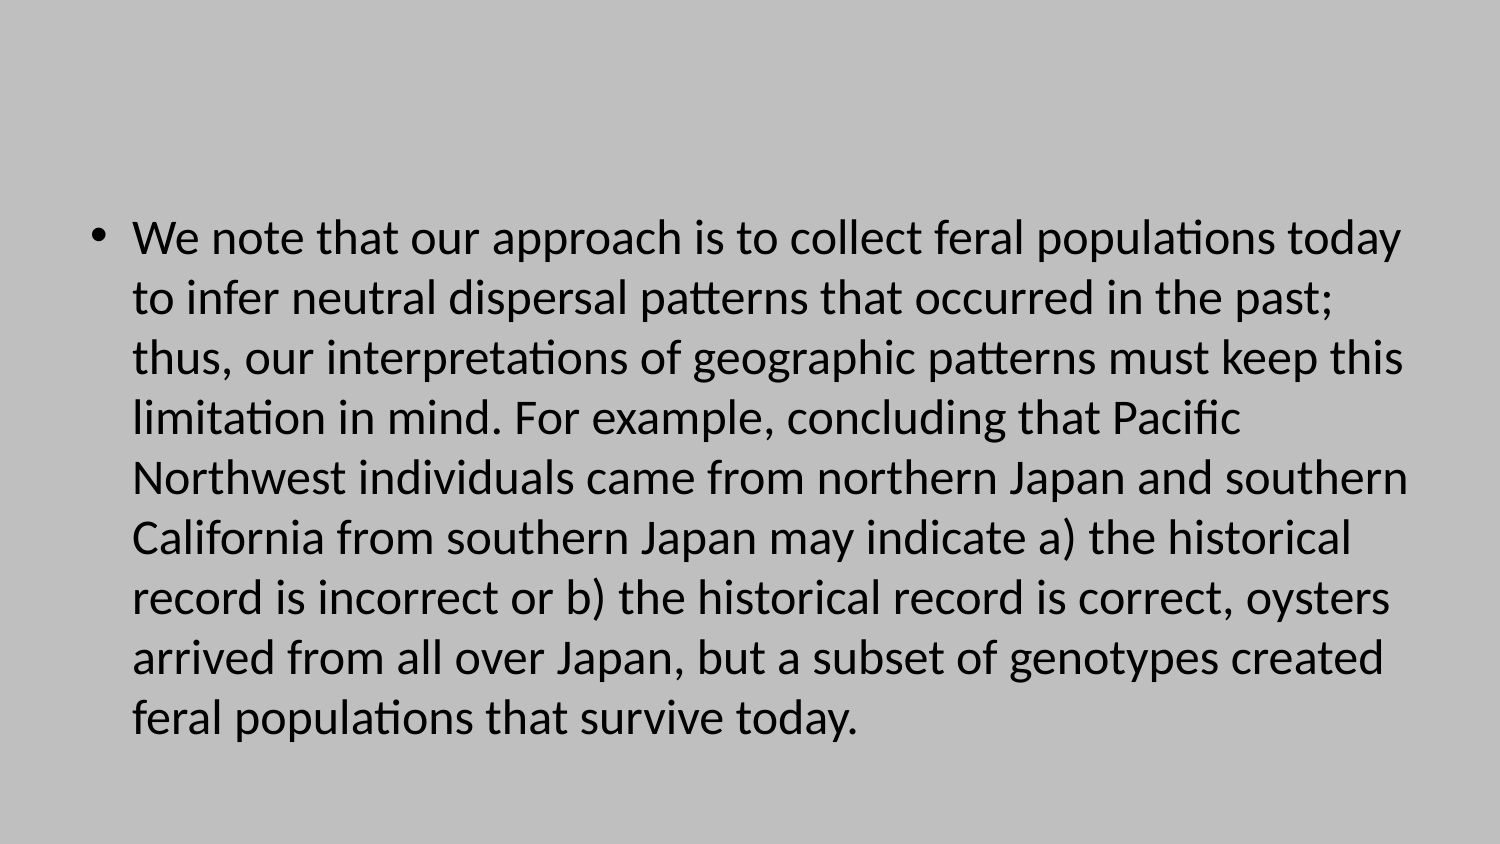

#
We note that our approach is to collect feral populations today to infer neutral dispersal patterns that occurred in the past; thus, our interpretations of geographic patterns must keep this limitation in mind. For example, concluding that Pacific Northwest individuals came from northern Japan and southern California from southern Japan may indicate a) the historical record is incorrect or b) the historical record is correct, oysters arrived from all over Japan, but a subset of genotypes created feral populations that survive today.